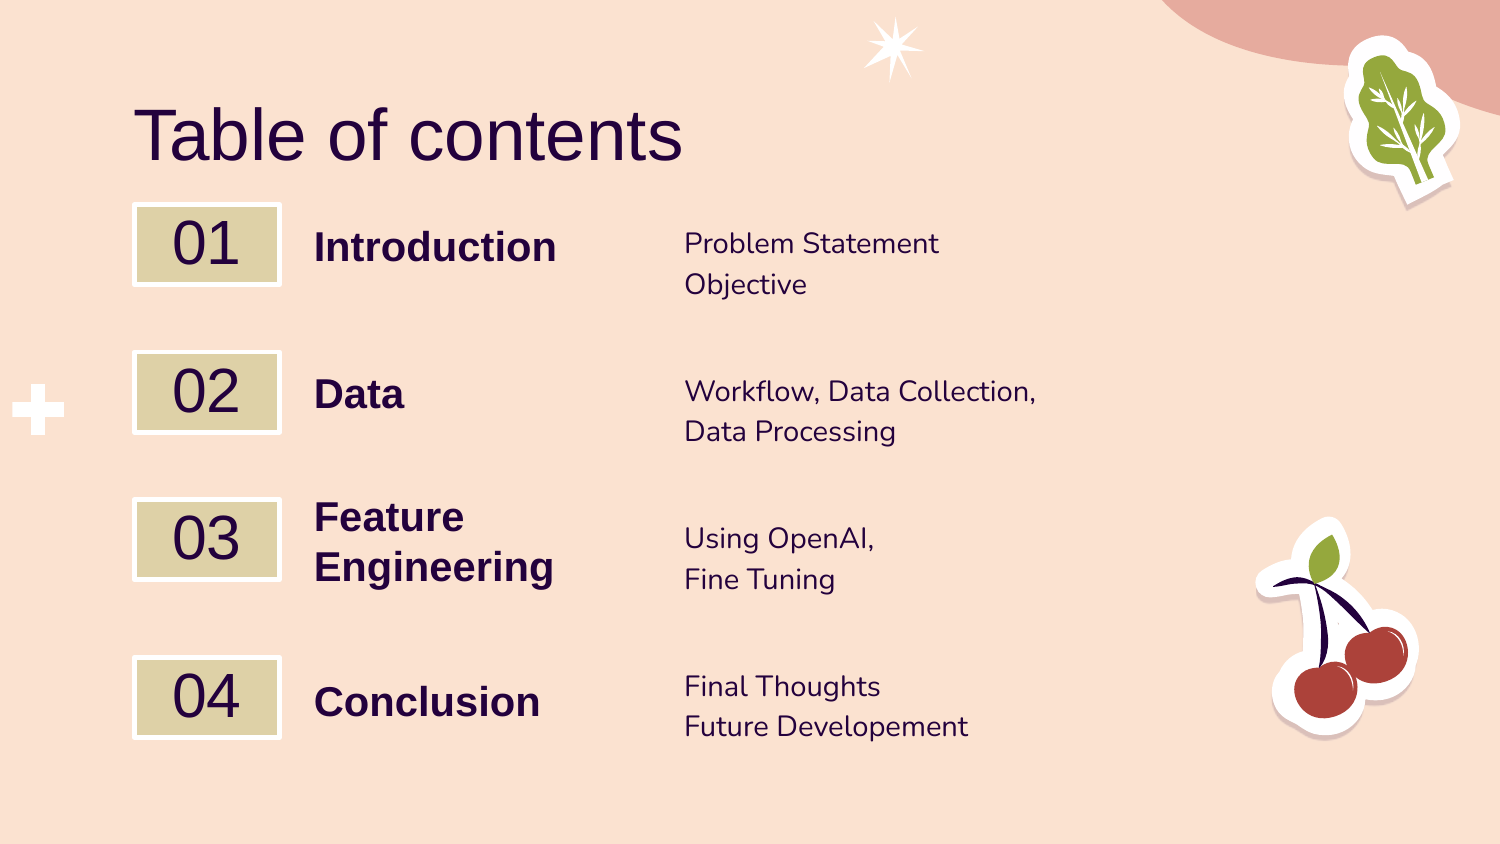

# Table of contents
01
Introduction
Problem Statement
Objective
02
Data
Workflow, Data Collection, Data Processing
03
Using OpenAI,
Fine Tuning

Feature Engineering
Final Thoughts
Future Developement
04
Conclusion